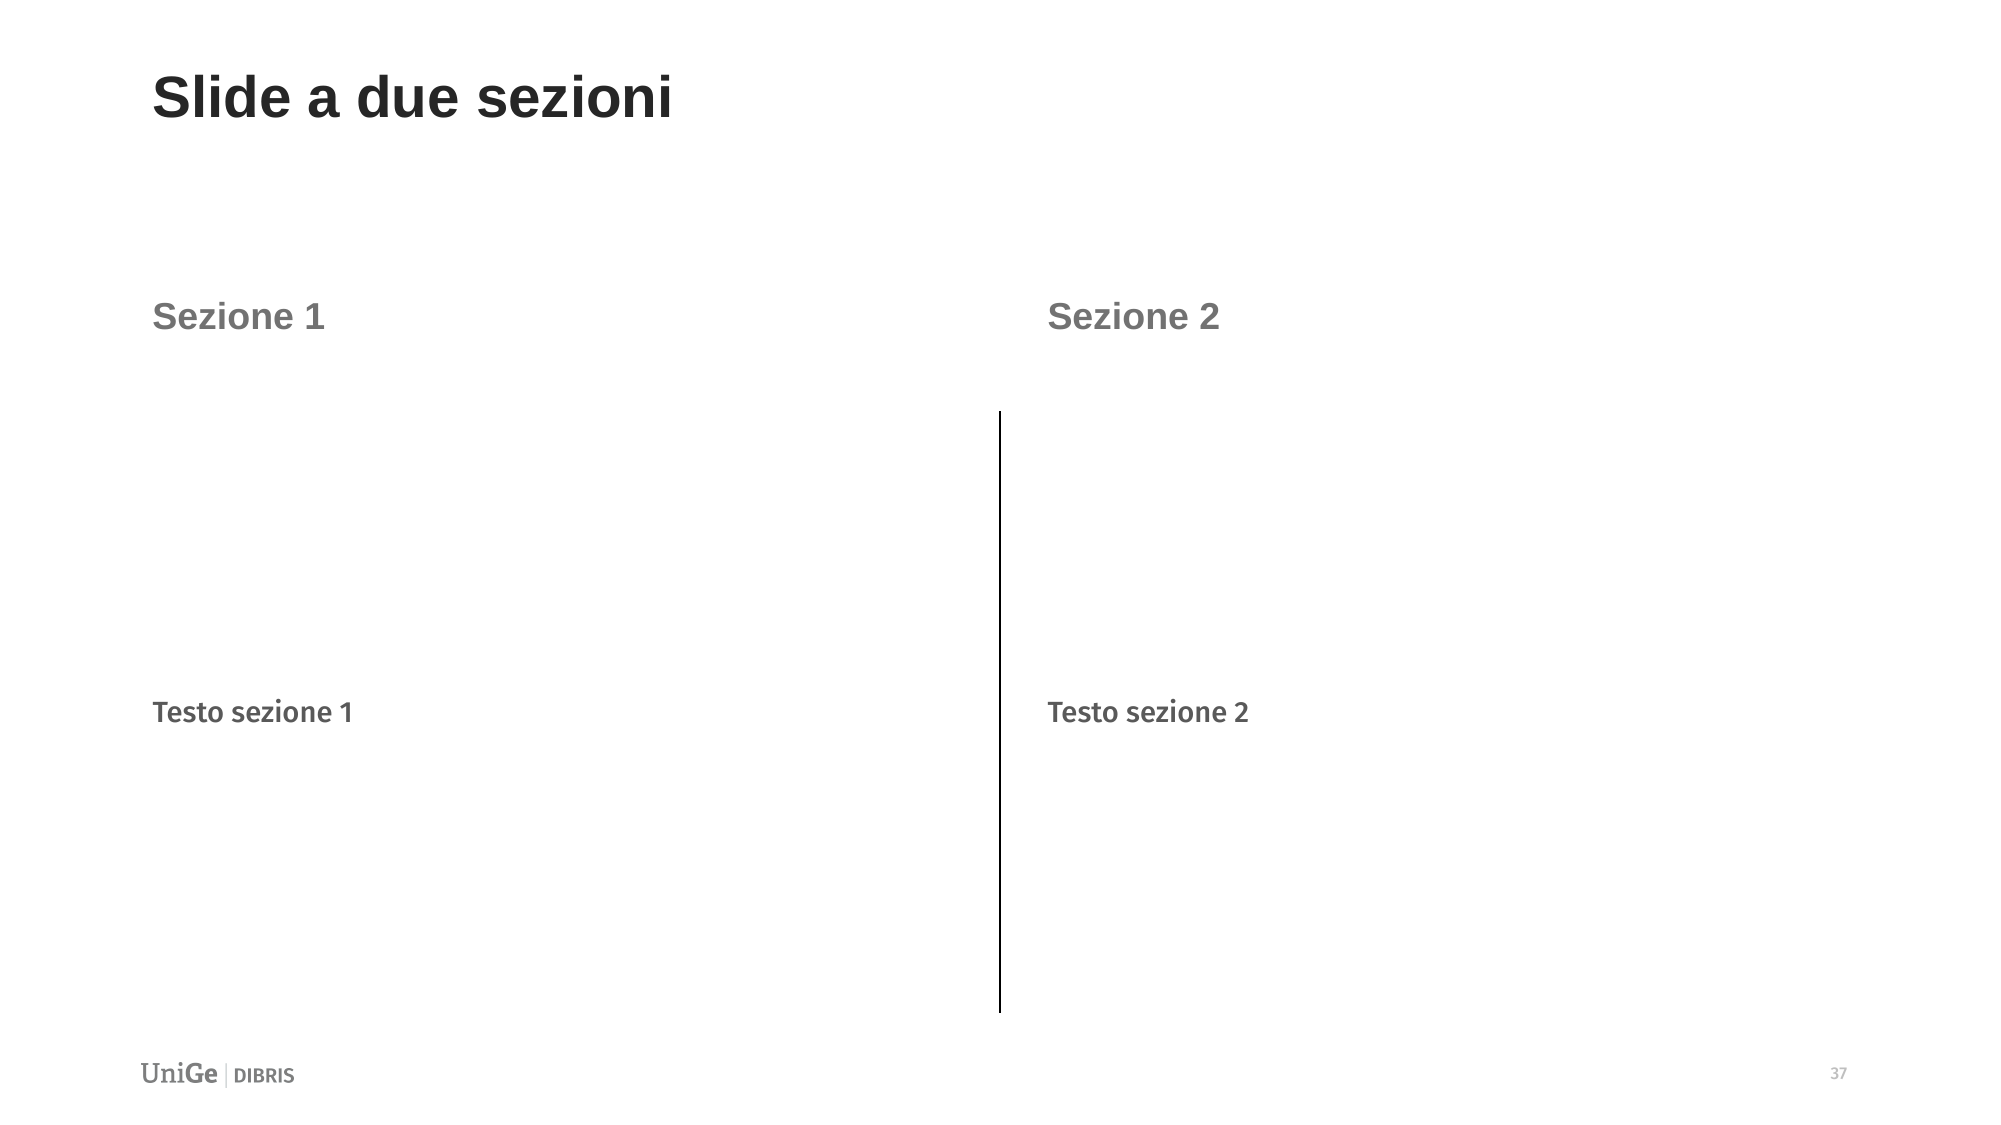

# Slide a due sezioni
Sezione 2
Sezione 1
Testo sezione 1
Testo sezione 2
37